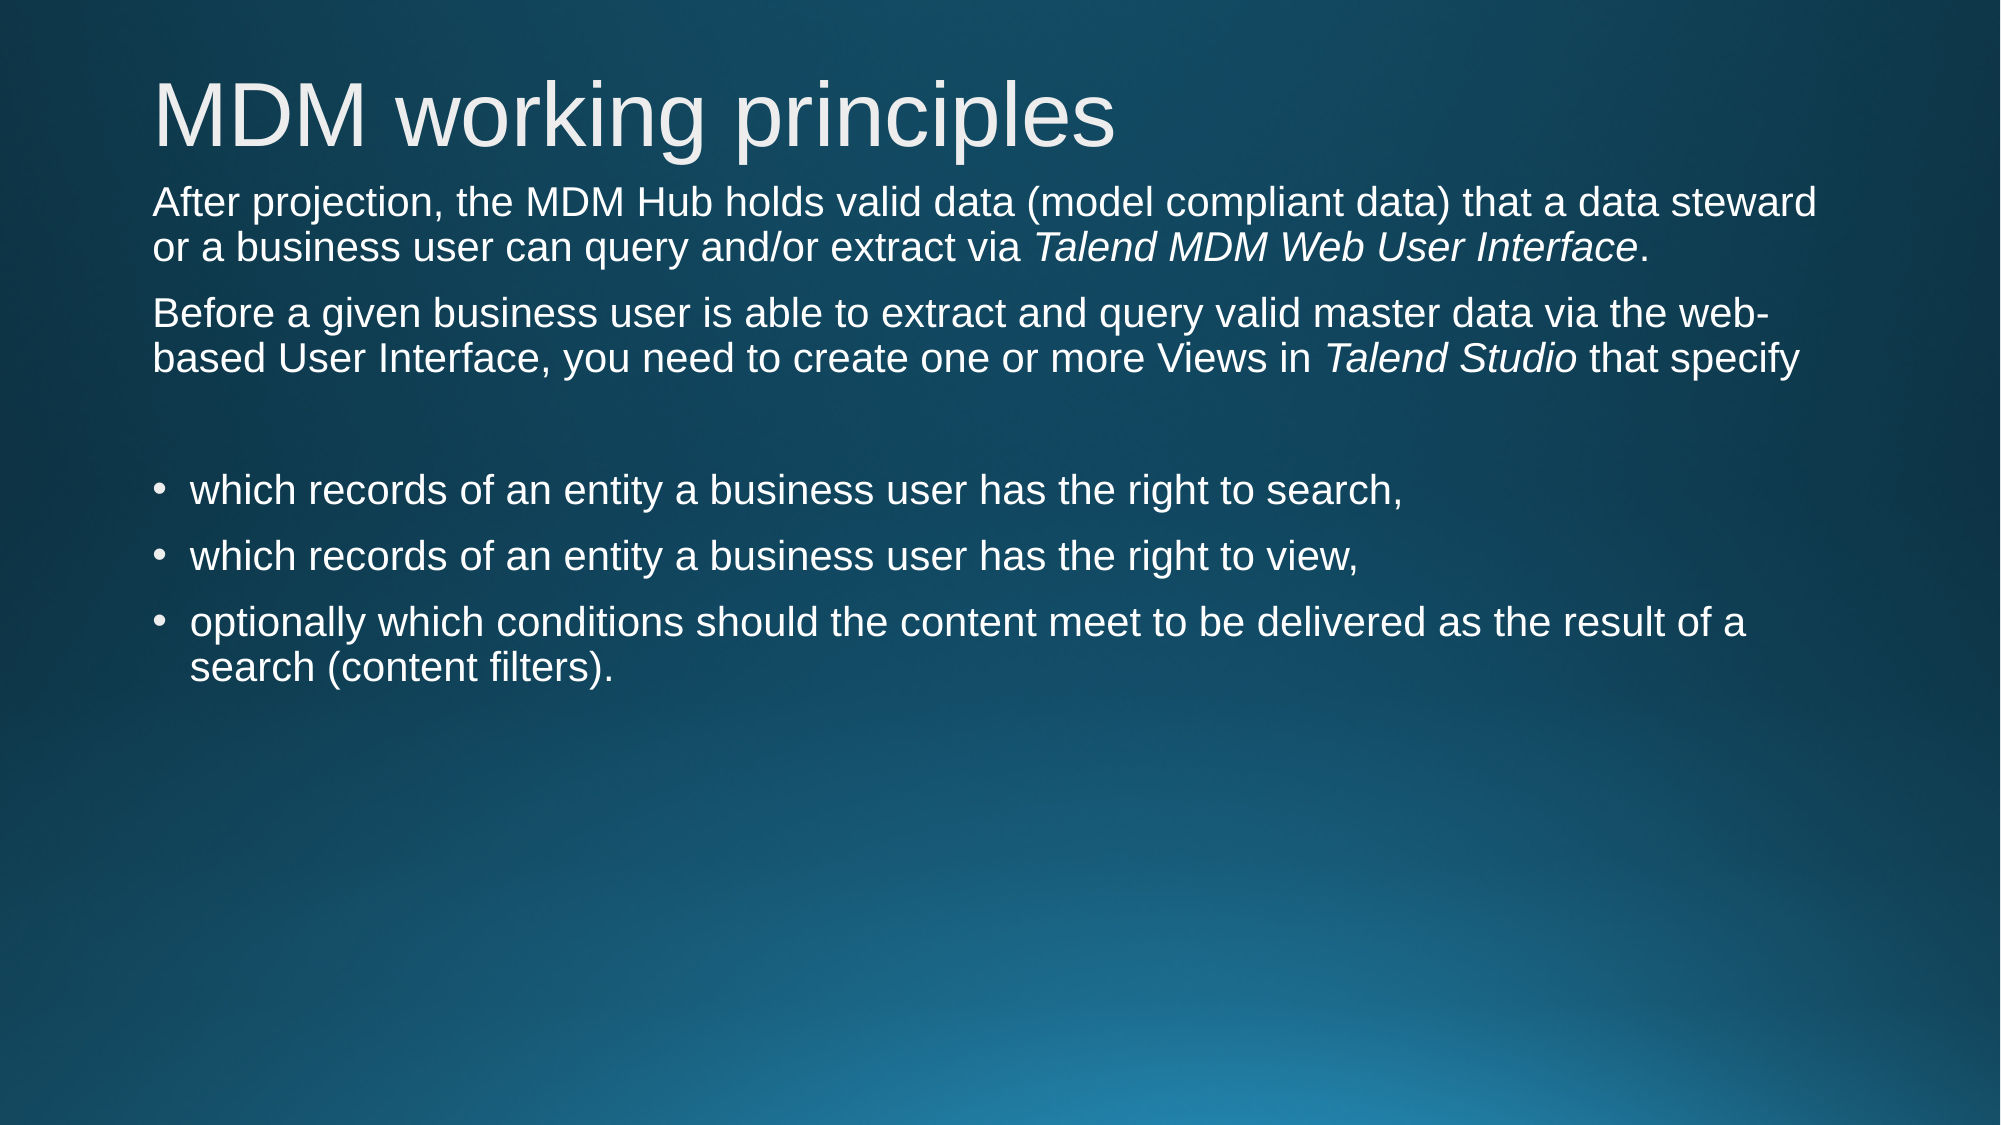

MDM working principles
After projection, the MDM Hub holds valid data (model compliant data) that a data steward or a business user can query and/or extract via Talend MDM Web User Interface.
Before a given business user is able to extract and query valid master data via the web-based User Interface, you need to create one or more Views in Talend Studio that specify

which records of an entity a business user has the right to search,
which records of an entity a business user has the right to view,
optionally which conditions should the content meet to be delivered as the result of a search (content filters).